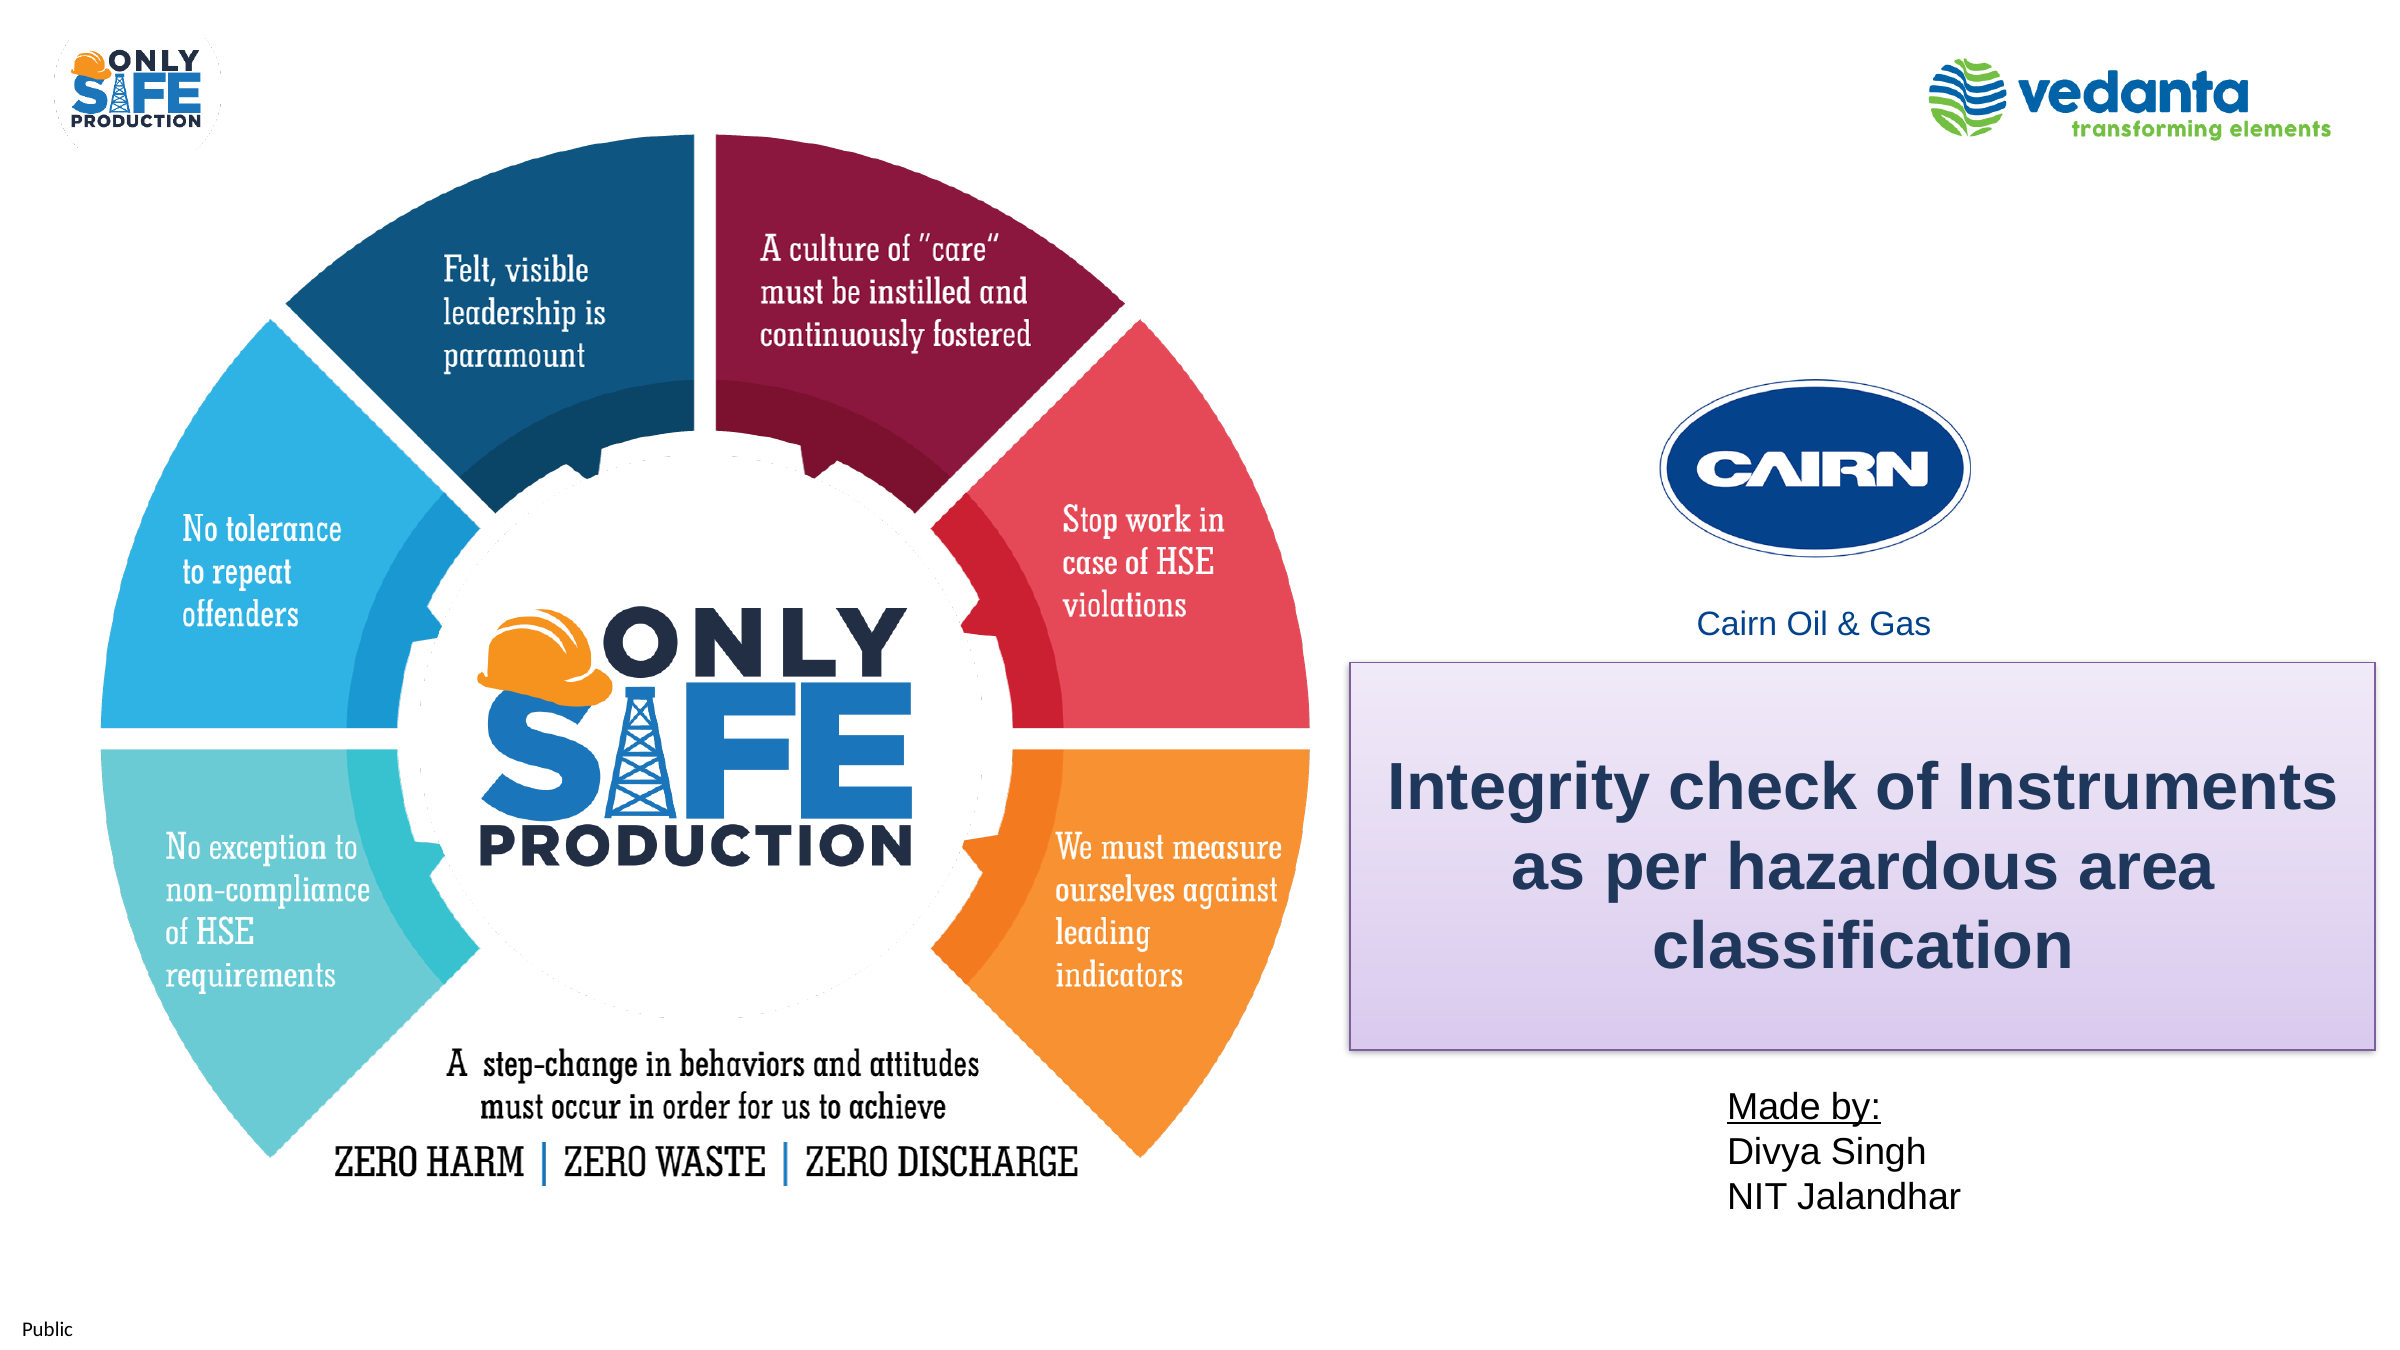

# Integrity check of Instruments as per hazardous area classification
Made by:
Divya Singh
NIT Jalandhar